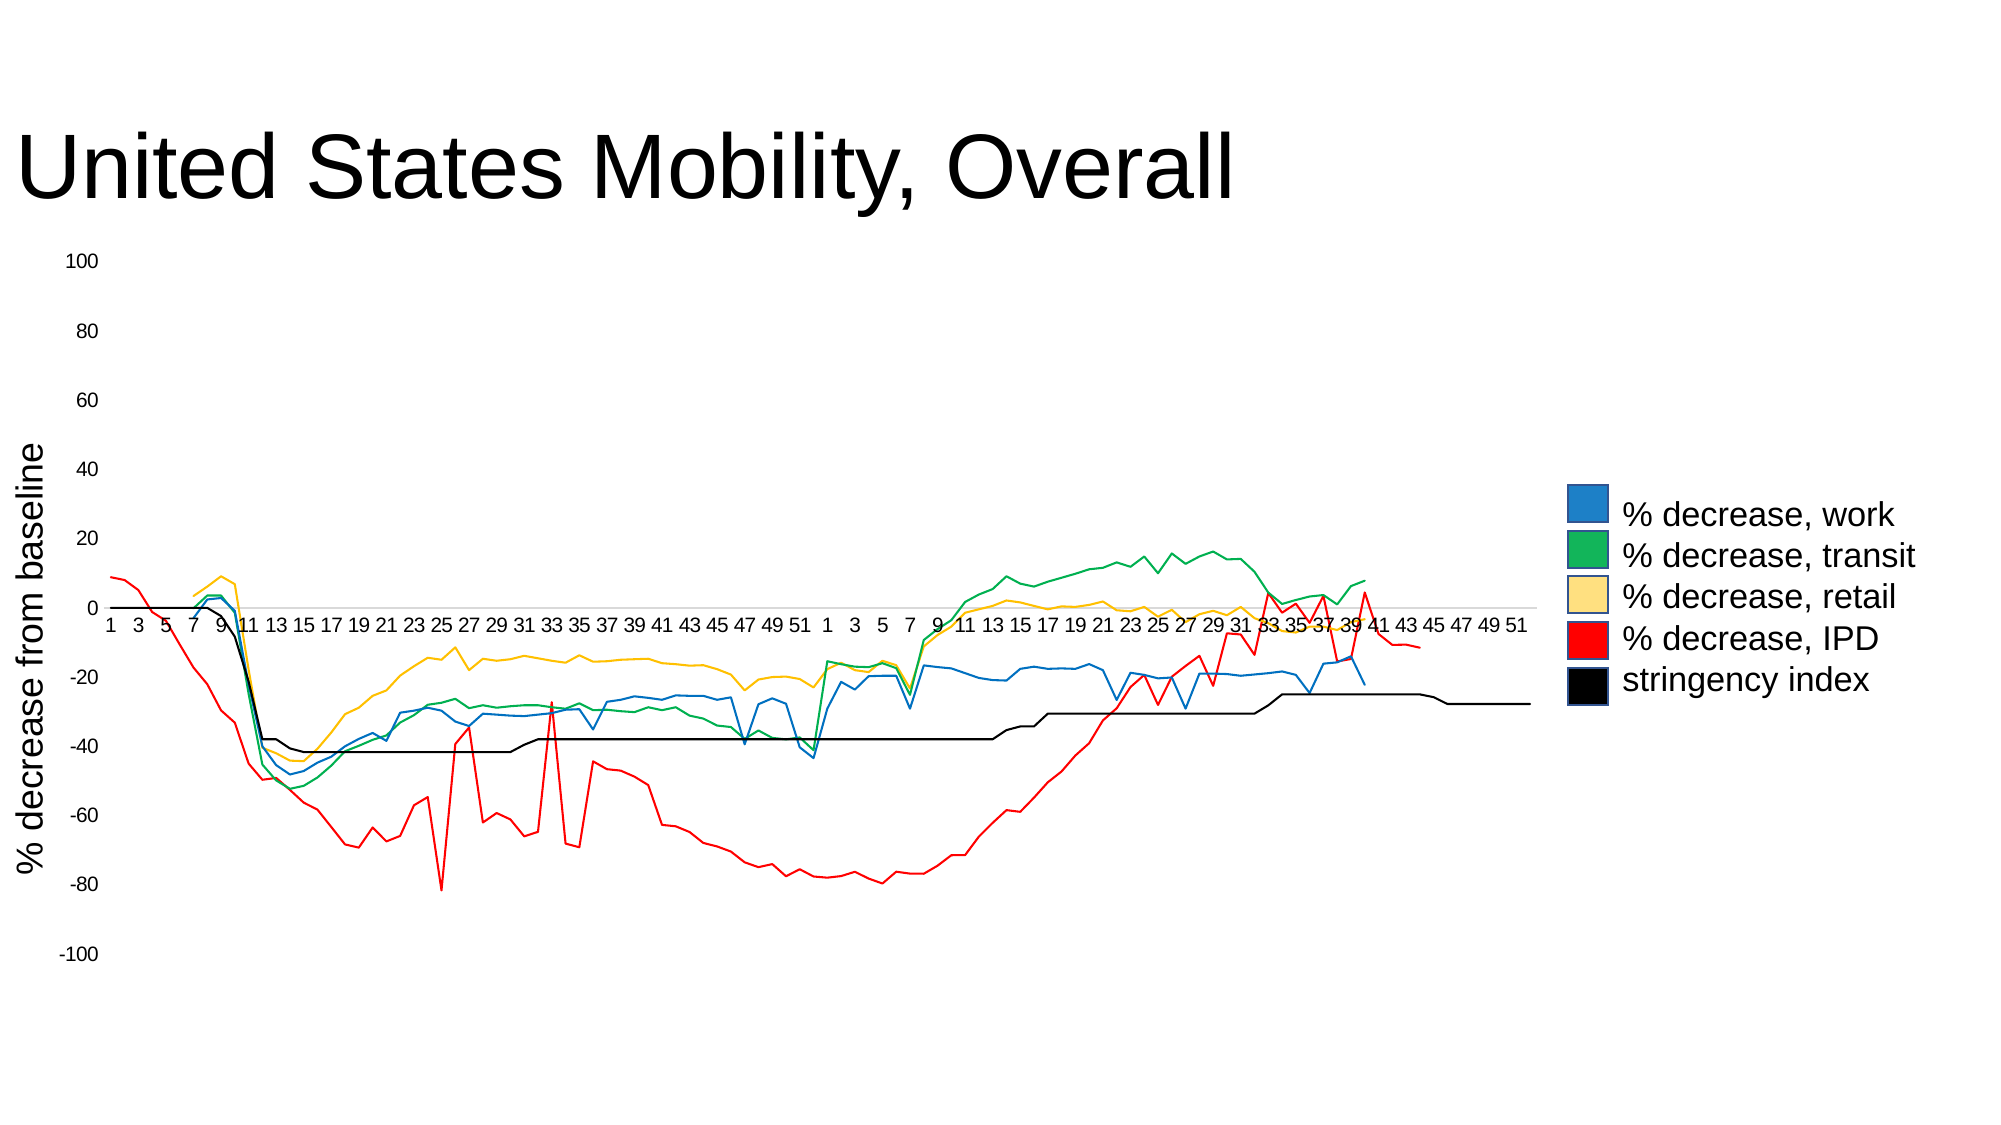

# United States Mobility, Overall

[unsupported chart]

% decrease, work
% decrease, transit
% decrease, retail
% decrease, IPD
stringency index

% decrease from baseline